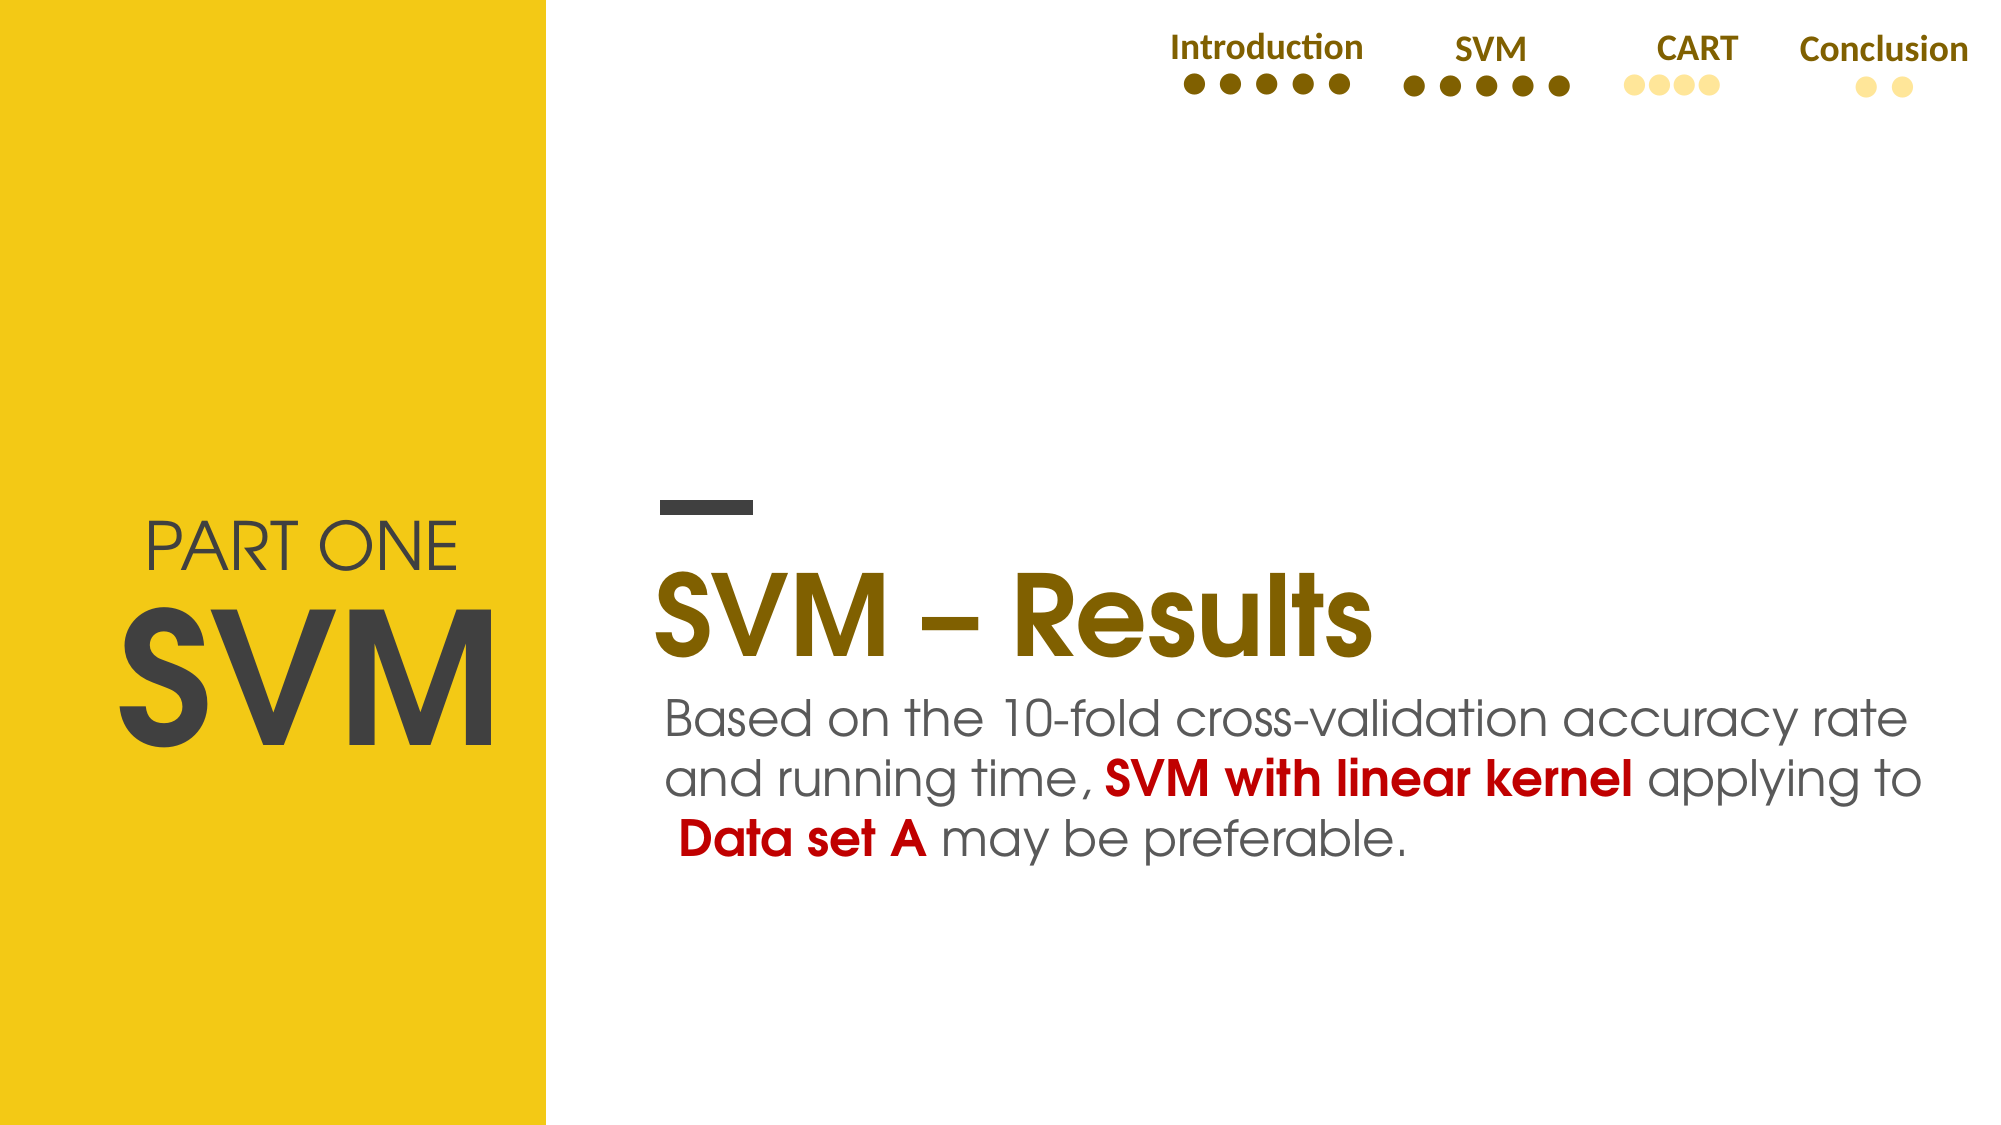

Introduction
• • • • •
CART
••••
SVM
• • • • •
Conclusion
• •
PART ONE
SVM – Results
SVM
Based on the 10-fold cross-validation accuracy rate
and running time, SVM with linear kernel applying to
 Data set A may be preferable.